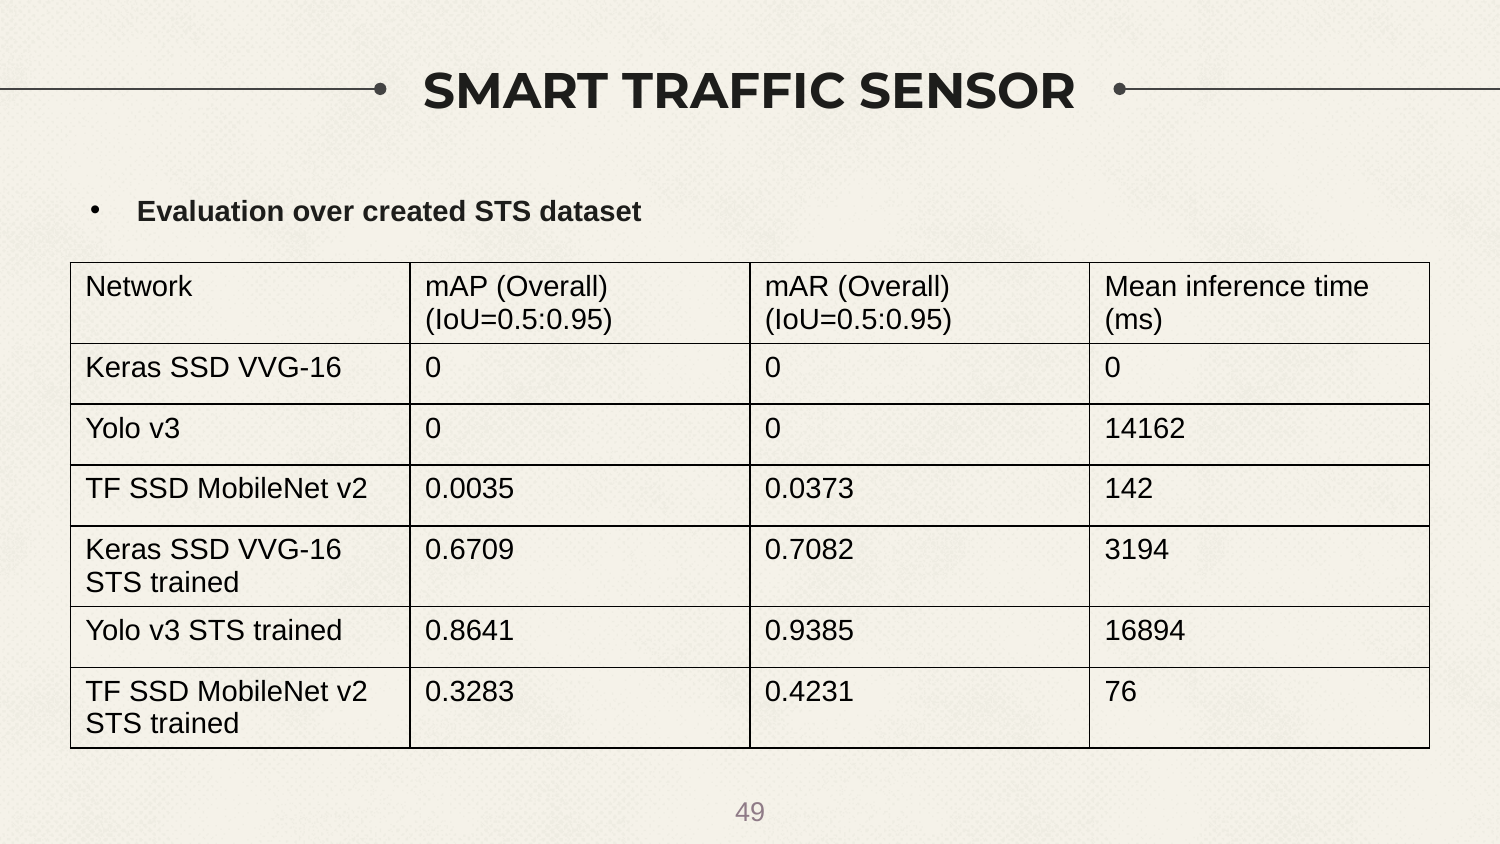

# SMART TRAFFIC SENSOR
Evaluation over created STS dataset

| Network | mAP (Overall)(IoU=0.5:0.95) | mAR (Overall)(IoU=0.5:0.95) | Mean inference time (ms) |
| --- | --- | --- | --- |
| Keras SSD VVG-16 | 0 | 0 | 0 |
| Yolo v3 | 0 | 0 | 14162 |
| TF SSD MobileNet v2 | 0.0035 | 0.0373 | 142 |
| Keras SSD VVG-16 STS trained | 0.6709 | 0.7082 | 3194 |
| Yolo v3 STS trained | 0.8641 | 0.9385 | 16894 |
| TF SSD MobileNet v2 STS trained | 0.3283 | 0.4231 | 76 |
49